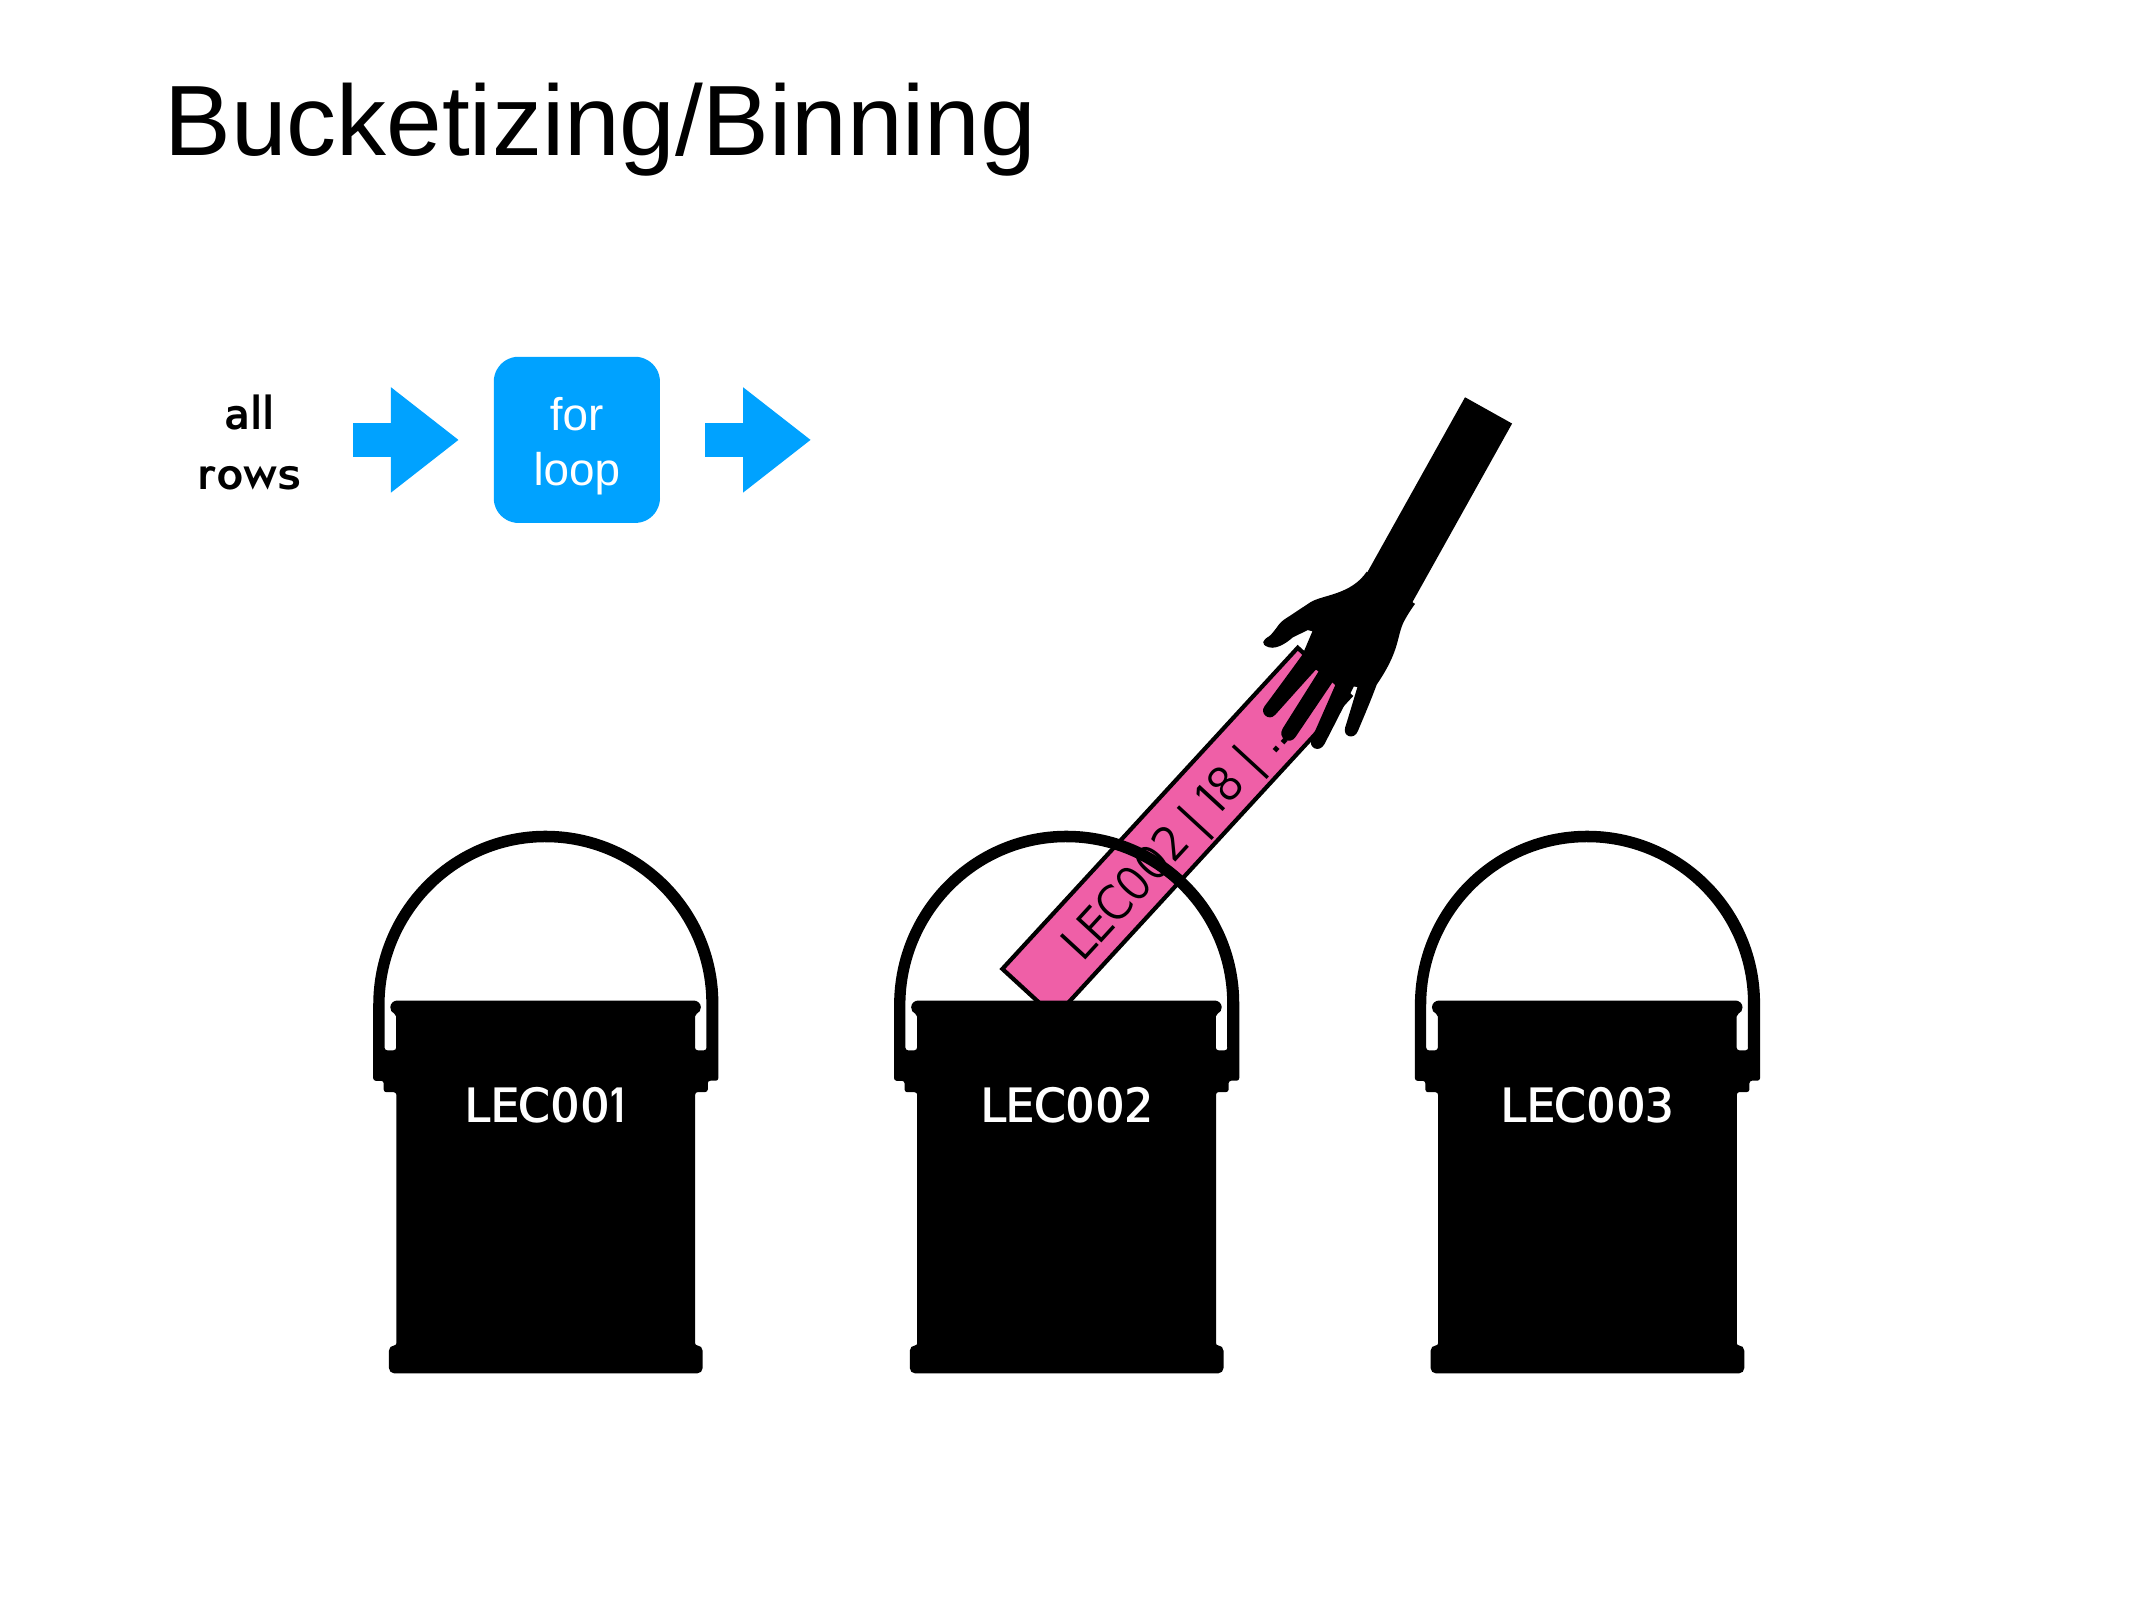

Bucketizing/Binning
for
loop
all
rows

LEC002 | 18 | ...

LEC001
LEC002
LEC003
2017
2018
2019